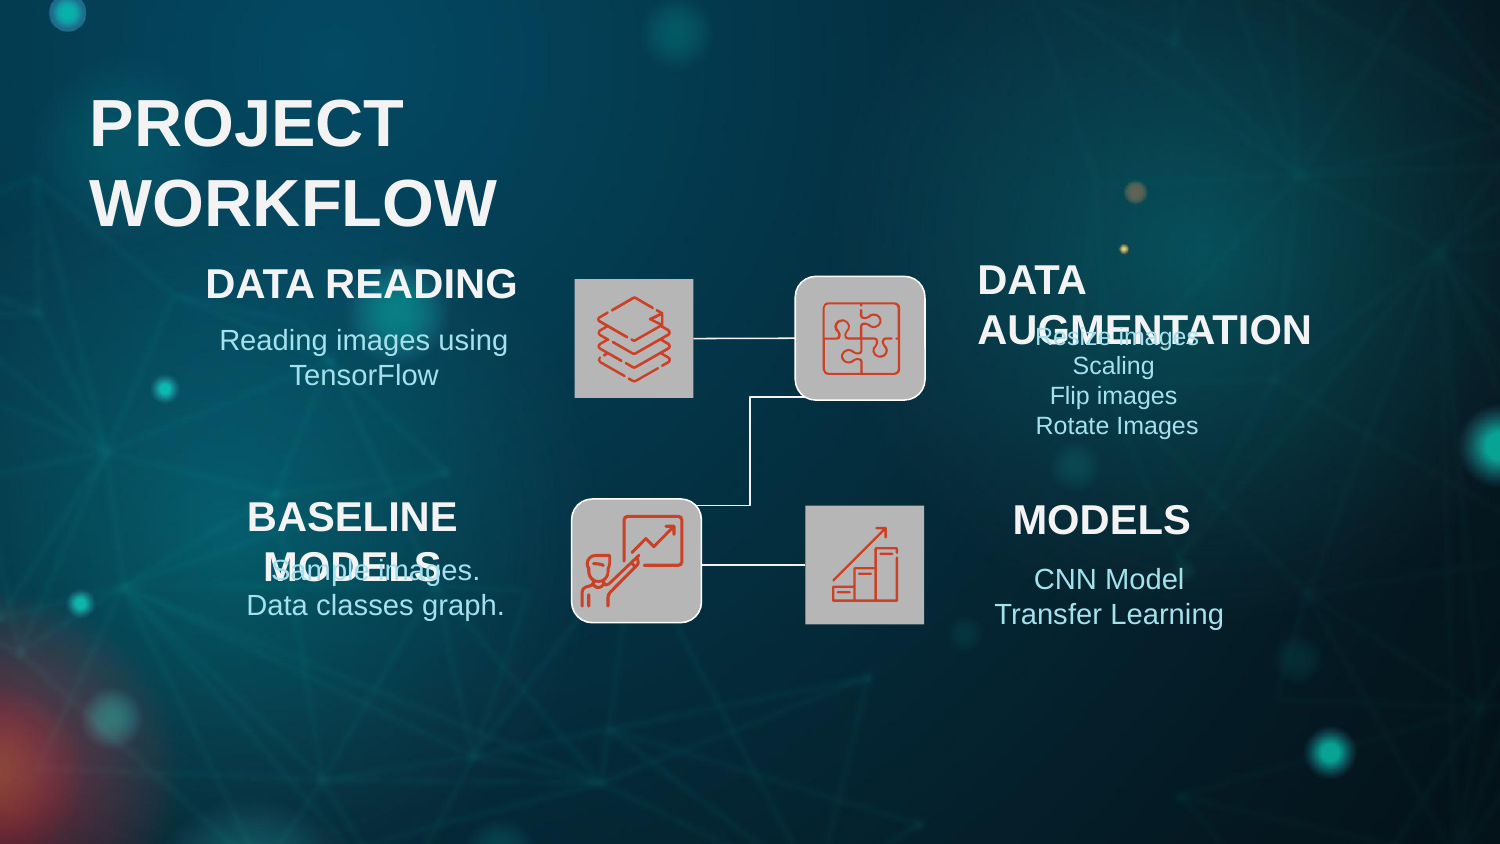

PROJECT WORKFLOW
DATA AUGMENTATION
DATA READING

Resize images
Scaling
Flip images
Rotate Images
Reading images using
TensorFlow
BASELINE MODELS
MODELS

Sample images.
Data classes graph.
CNN Model
Transfer Learning